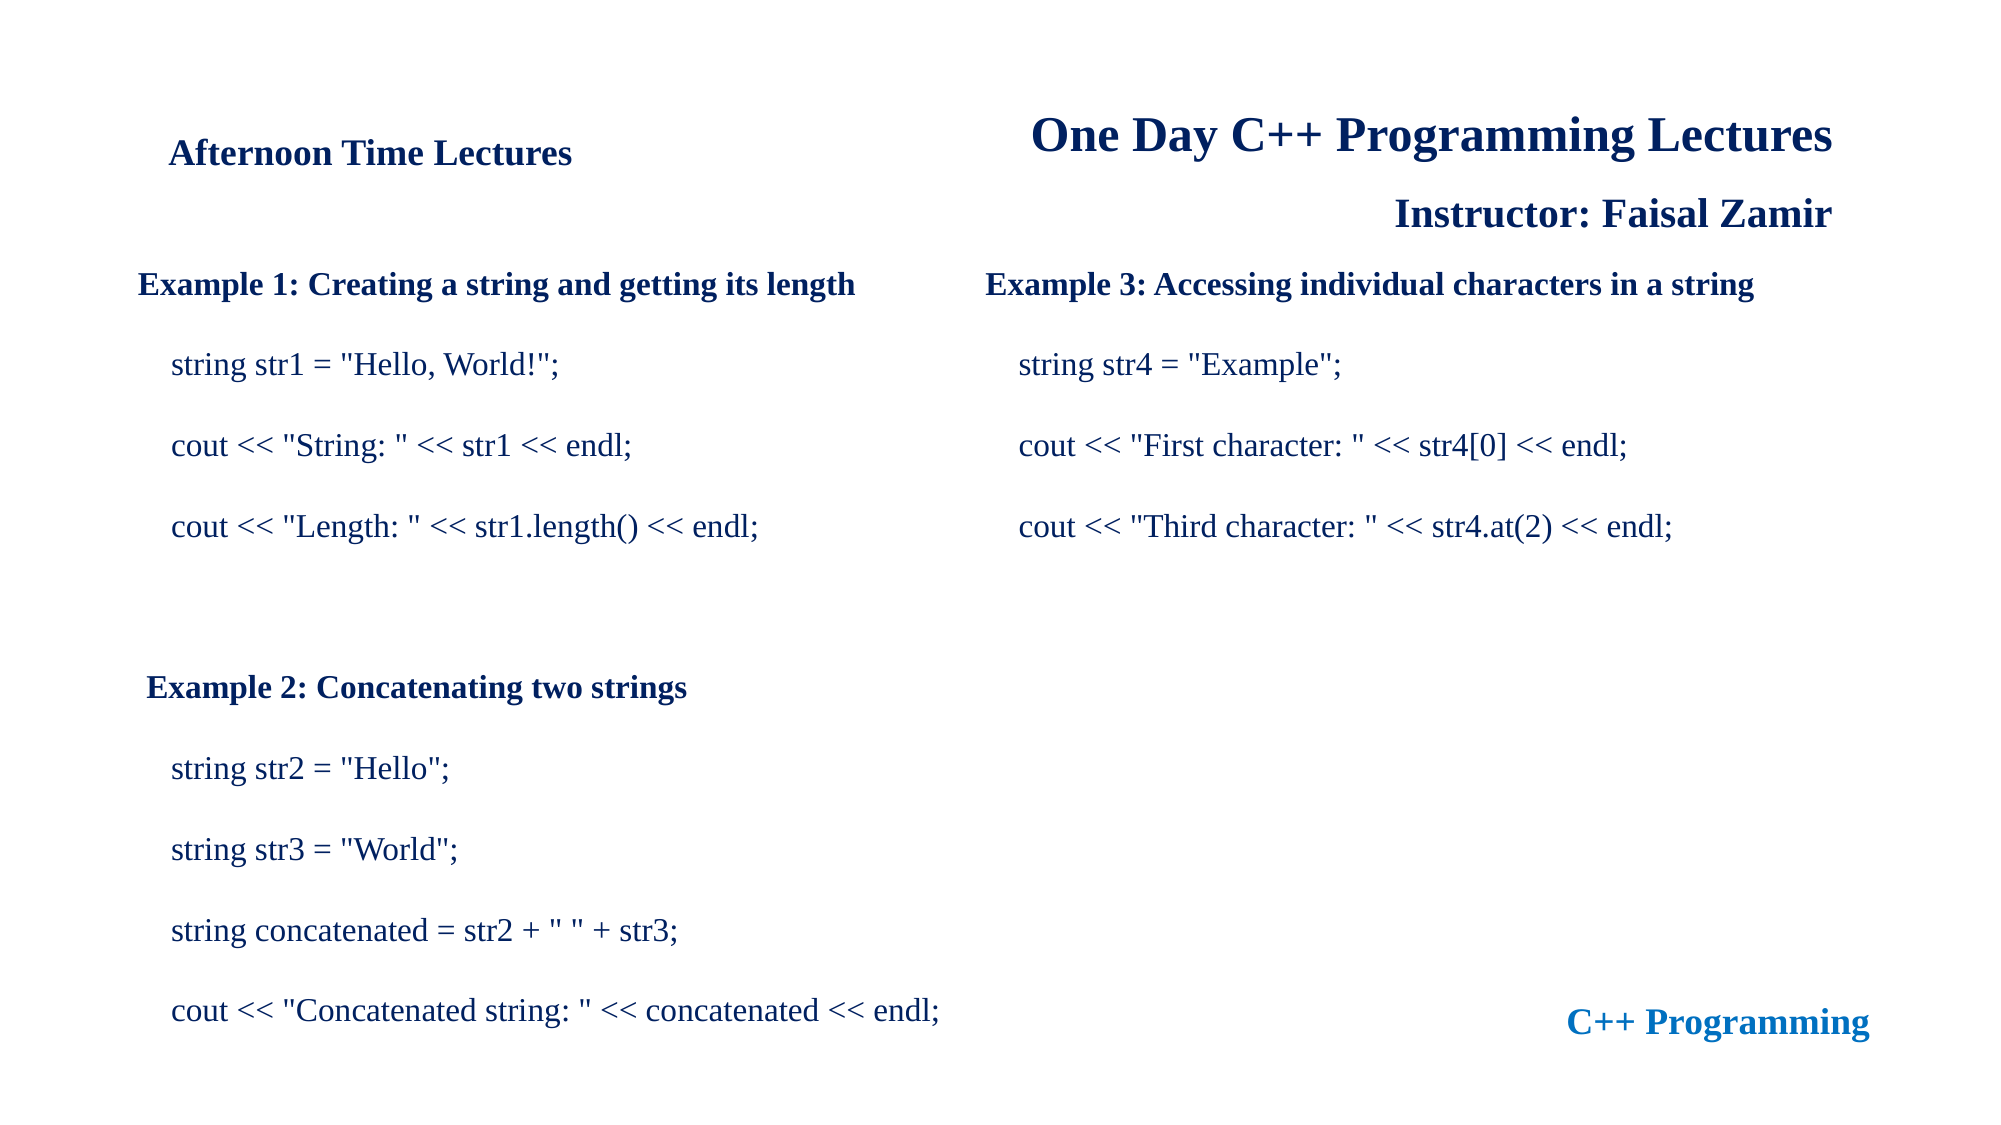

One Day C++ Programming Lectures
Instructor: Faisal Zamir
Afternoon Time Lectures
Example 1: Creating a string and getting its length
    string str1 = "Hello, World!";
    cout << "String: " << str1 << endl;
    cout << "Length: " << str1.length() << endl;

 Example 2: Concatenating two strings
    string str2 = "Hello";
    string str3 = "World";
    string concatenated = str2 + " " + str3;
    cout << "Concatenated string: " << concatenated << endl;
Example 3: Accessing individual characters in a string
    string str4 = "Example";
    cout << "First character: " << str4[0] << endl;
    cout << "Third character: " << str4.at(2) << endl;
C++ Programming